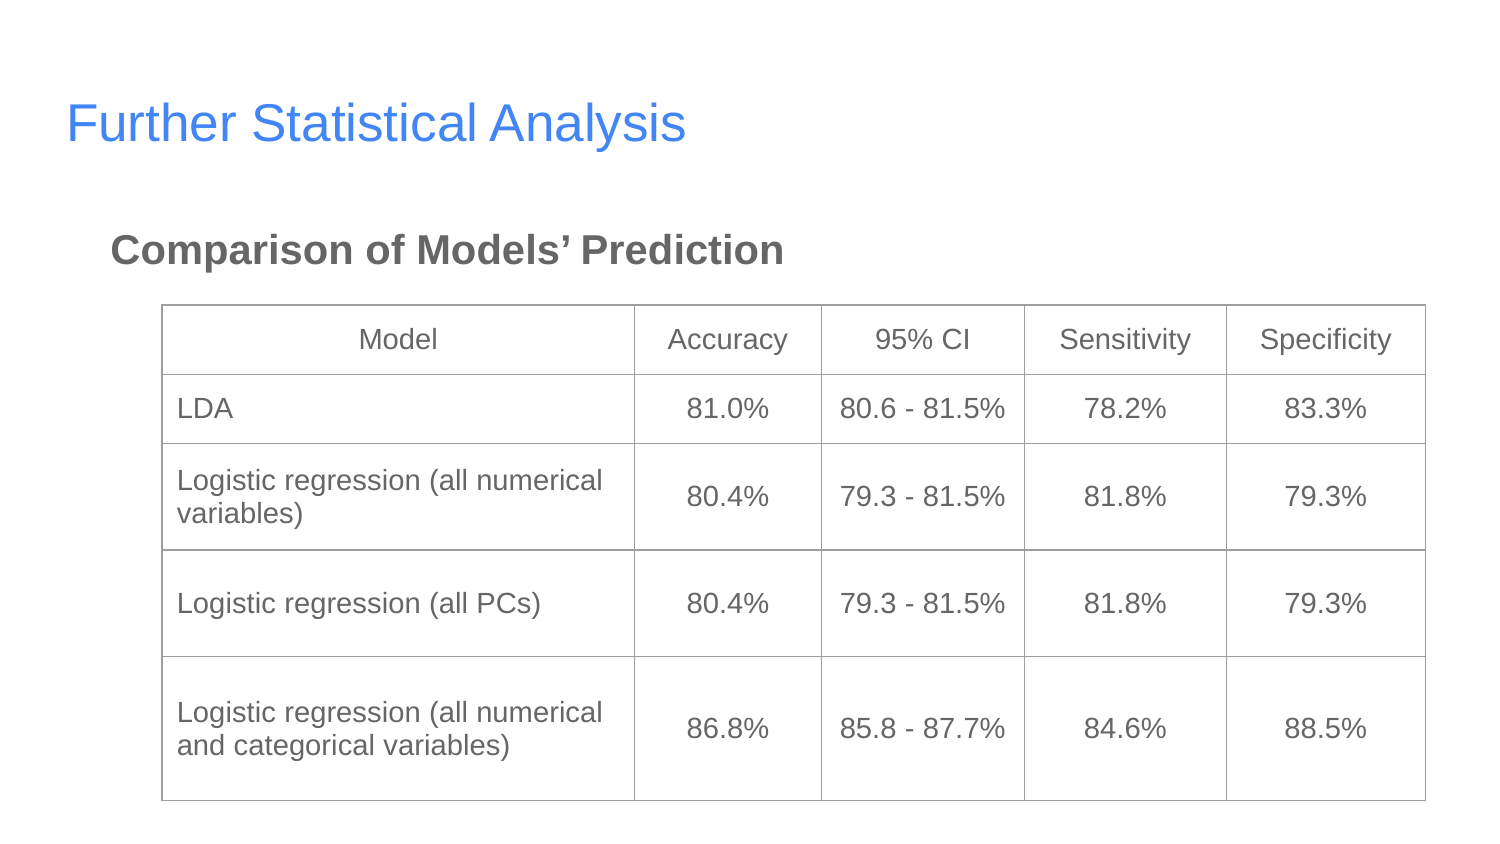

# Further Statistical Analysis
Comparison of Models’ Prediction
| Model | Accuracy | 95% CI | Sensitivity | Specificity |
| --- | --- | --- | --- | --- |
| LDA | 81.0% | 80.6 - 81.5% | 78.2% | 83.3% |
| Logistic regression (all numerical variables) | 80.4% | 79.3 - 81.5% | 81.8% | 79.3% |
| Logistic regression (all PCs) | 80.4% | 79.3 - 81.5% | 81.8% | 79.3% |
| Logistic regression (all numerical and categorical variables) | 86.8% | 85.8 - 87.7% | 84.6% | 88.5% |